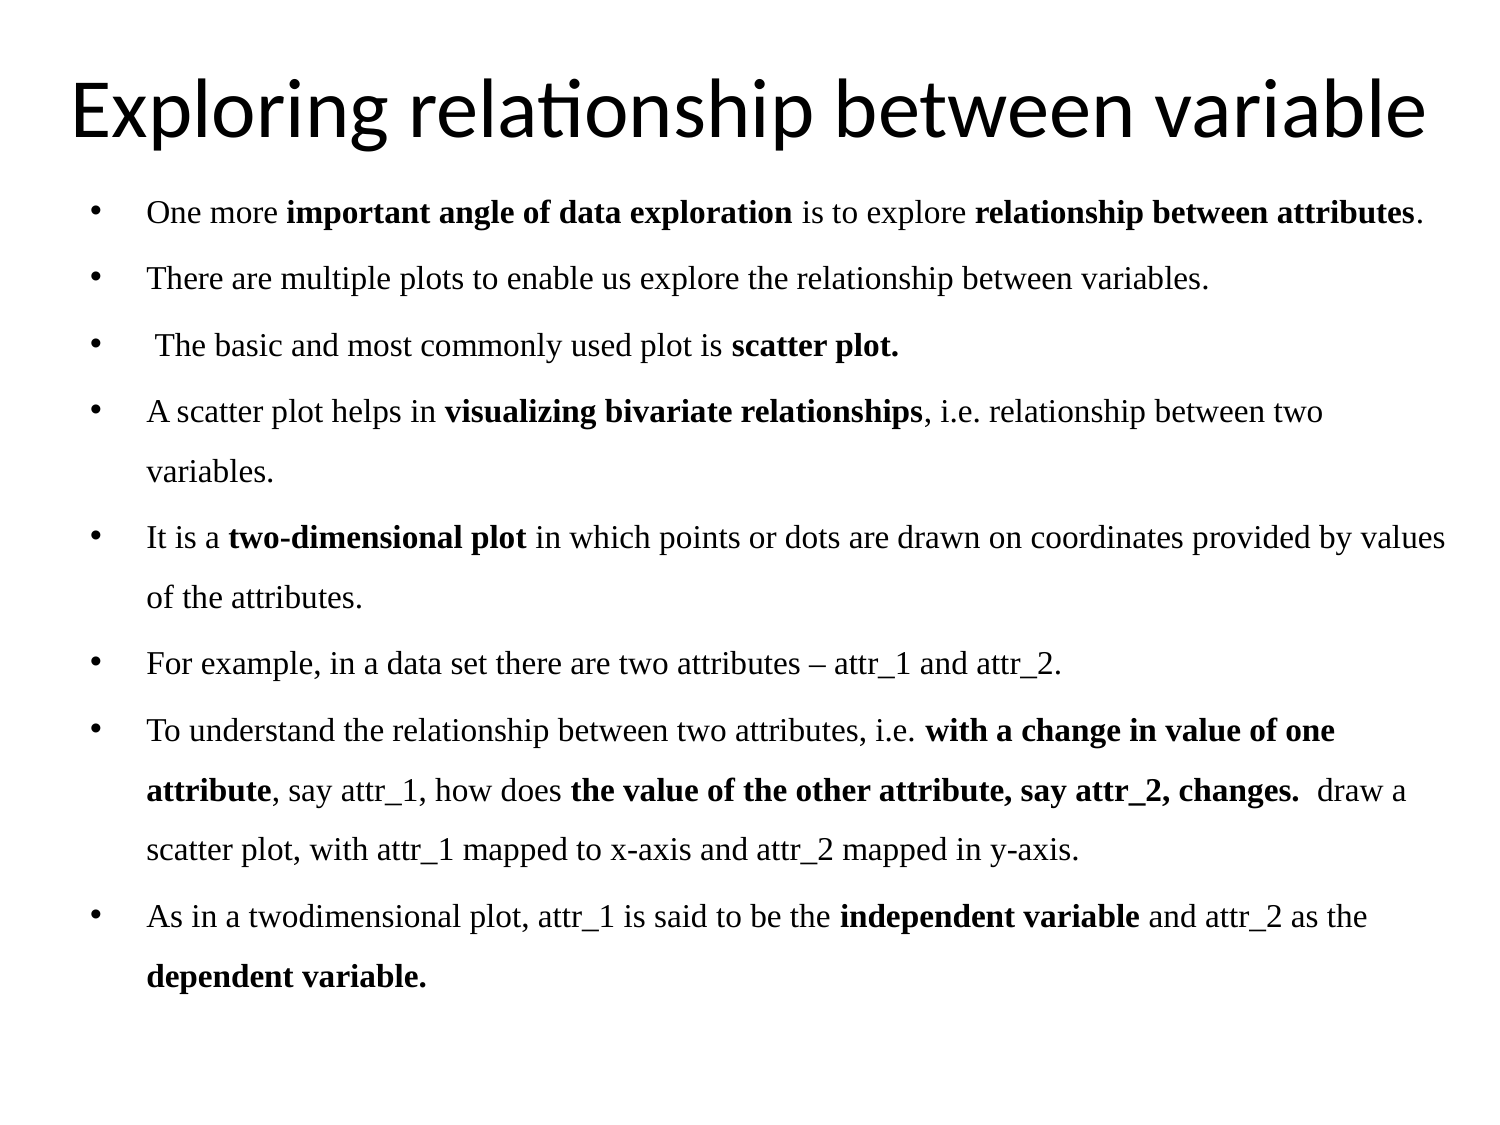

# Exploring relationship between variable
One more important angle of data exploration is to explore relationship between attributes.
There are multiple plots to enable us explore the relationship between variables.
 The basic and most commonly used plot is scatter plot.
A scatter plot helps in visualizing bivariate relationships, i.e. relationship between two variables.
It is a two-dimensional plot in which points or dots are drawn on coordinates provided by values of the attributes.
For example, in a data set there are two attributes – attr_1 and attr_2.
To understand the relationship between two attributes, i.e. with a change in value of one attribute, say attr_1, how does the value of the other attribute, say attr_2, changes.  draw a scatter plot, with attr_1 mapped to x-axis and attr_2 mapped in y-axis.
As in a twodimensional plot, attr_1 is said to be the independent variable and attr_2 as the dependent variable.